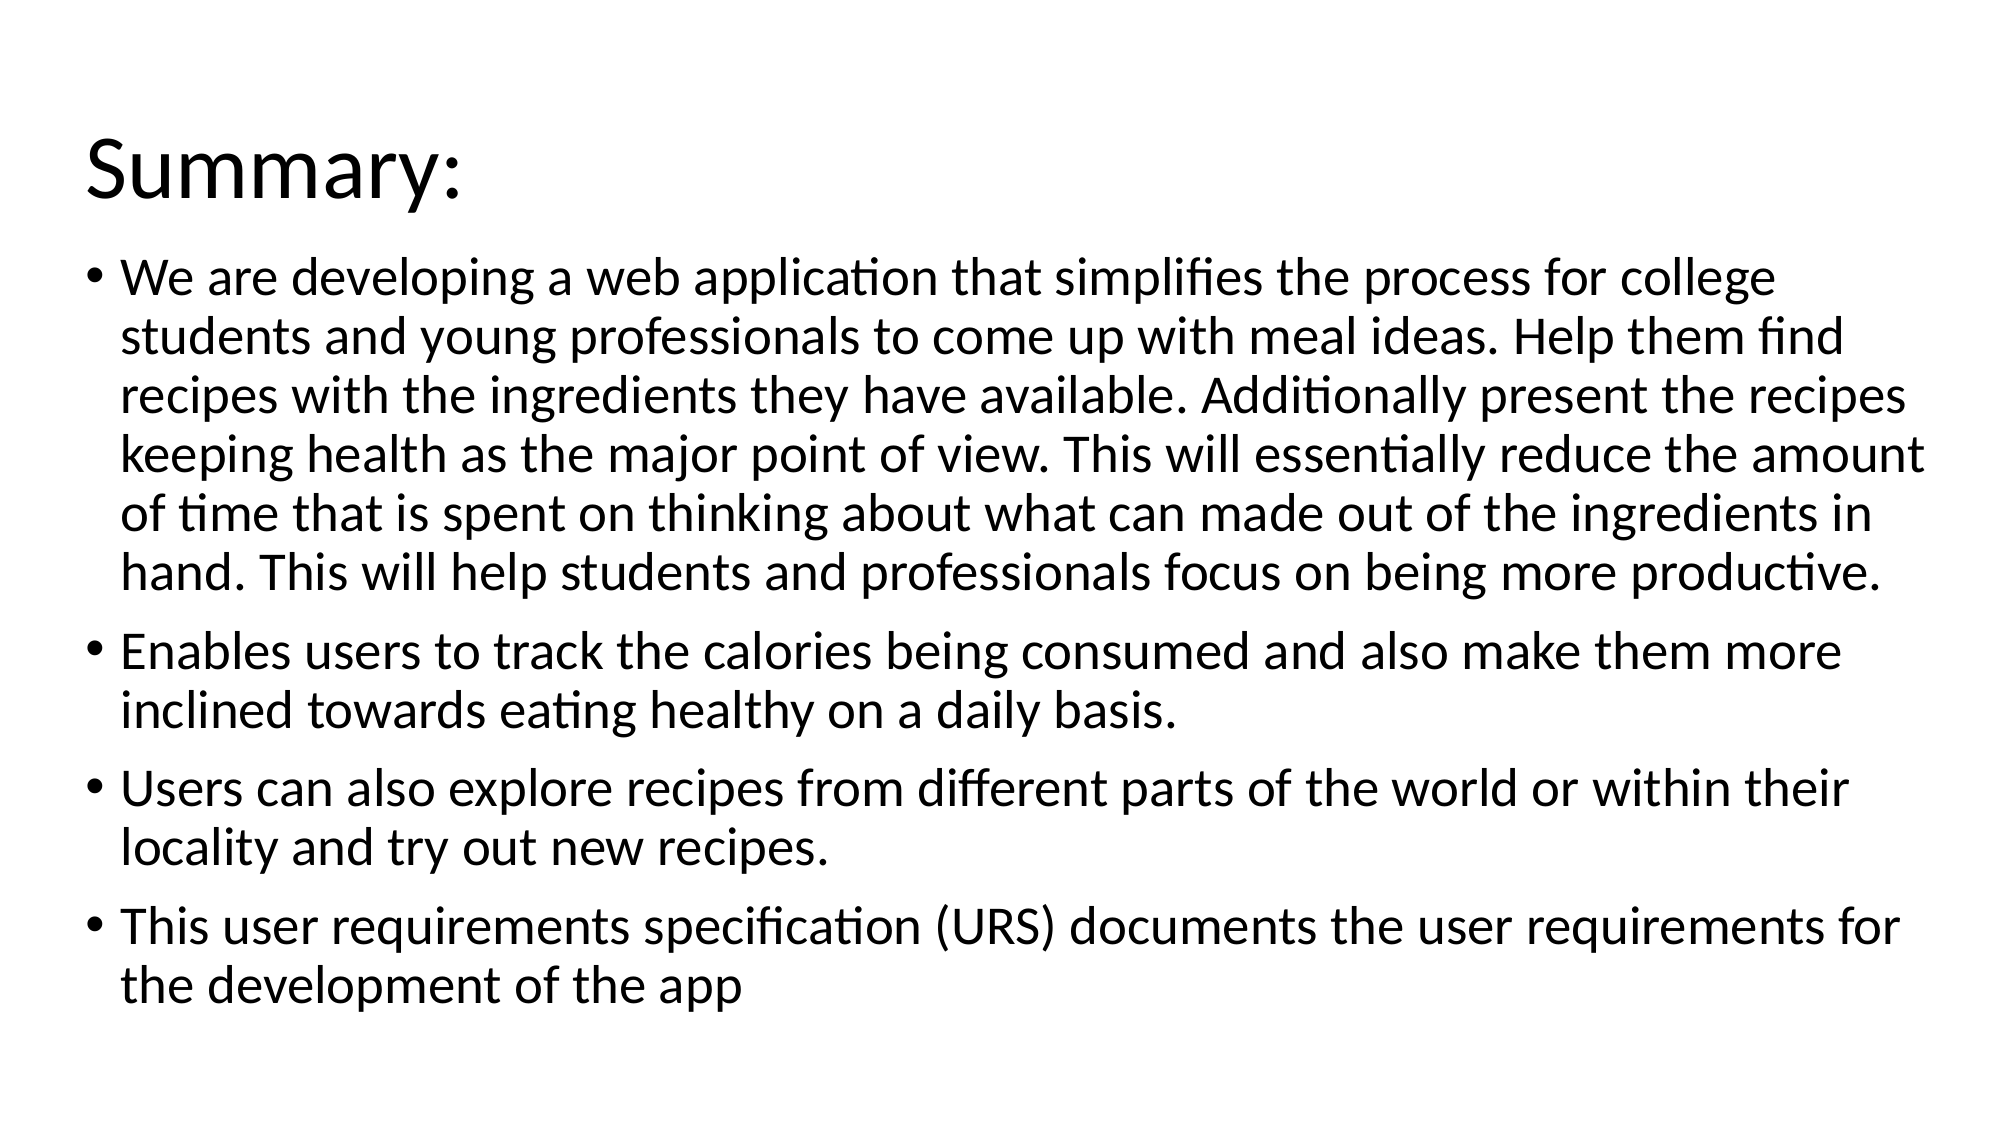

# Summary:
We are developing a web application that simplifies the process for college students and young professionals to come up with meal ideas. Help them find recipes with the ingredients they have available. Additionally present the recipes keeping health as the major point of view. This will essentially reduce the amount of time that is spent on thinking about what can made out of the ingredients in hand. This will help students and professionals focus on being more productive.
Enables users to track the calories being consumed and also make them more inclined towards eating healthy on a daily basis.
Users can also explore recipes from different parts of the world or within their locality and try out new recipes.
This user requirements specification (URS) documents the user requirements for the development of the app